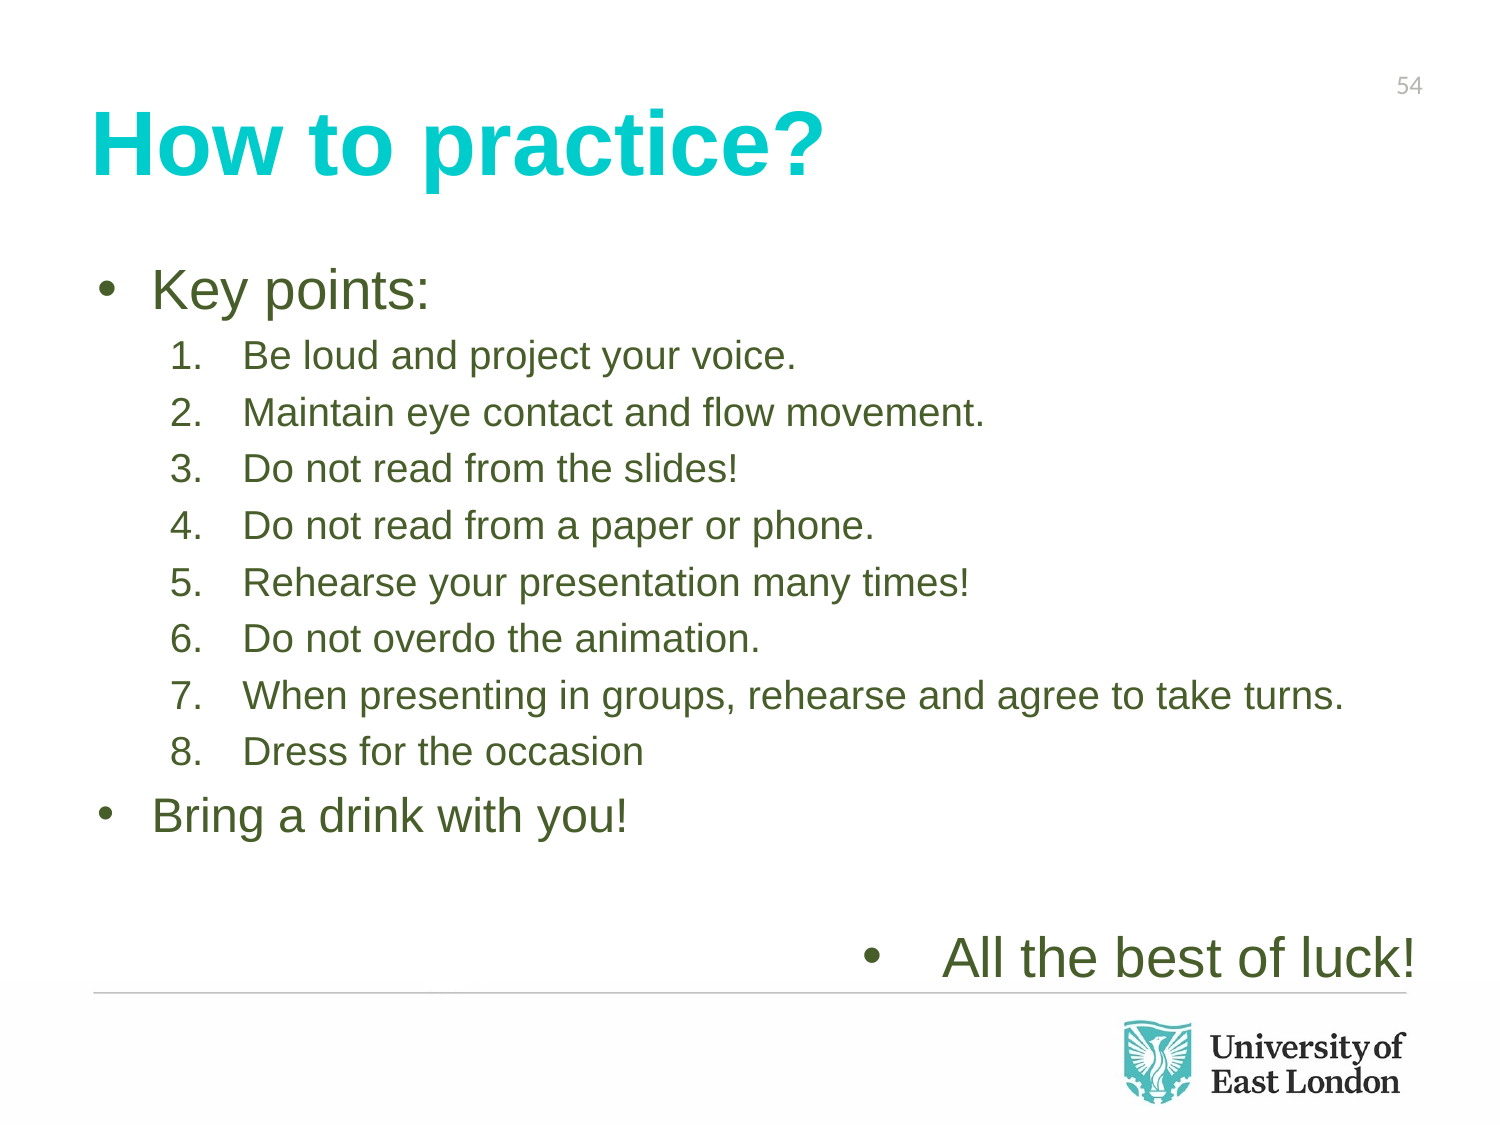

# How to practice?
54
Key points:
Be loud and project your voice.
Maintain eye contact and flow movement.
Do not read from the slides!
Do not read from a paper or phone.
Rehearse your presentation many times!
Do not overdo the animation.
When presenting in groups, rehearse and agree to take turns.
Dress for the occasion
Bring a drink with you!

All the best of luck!